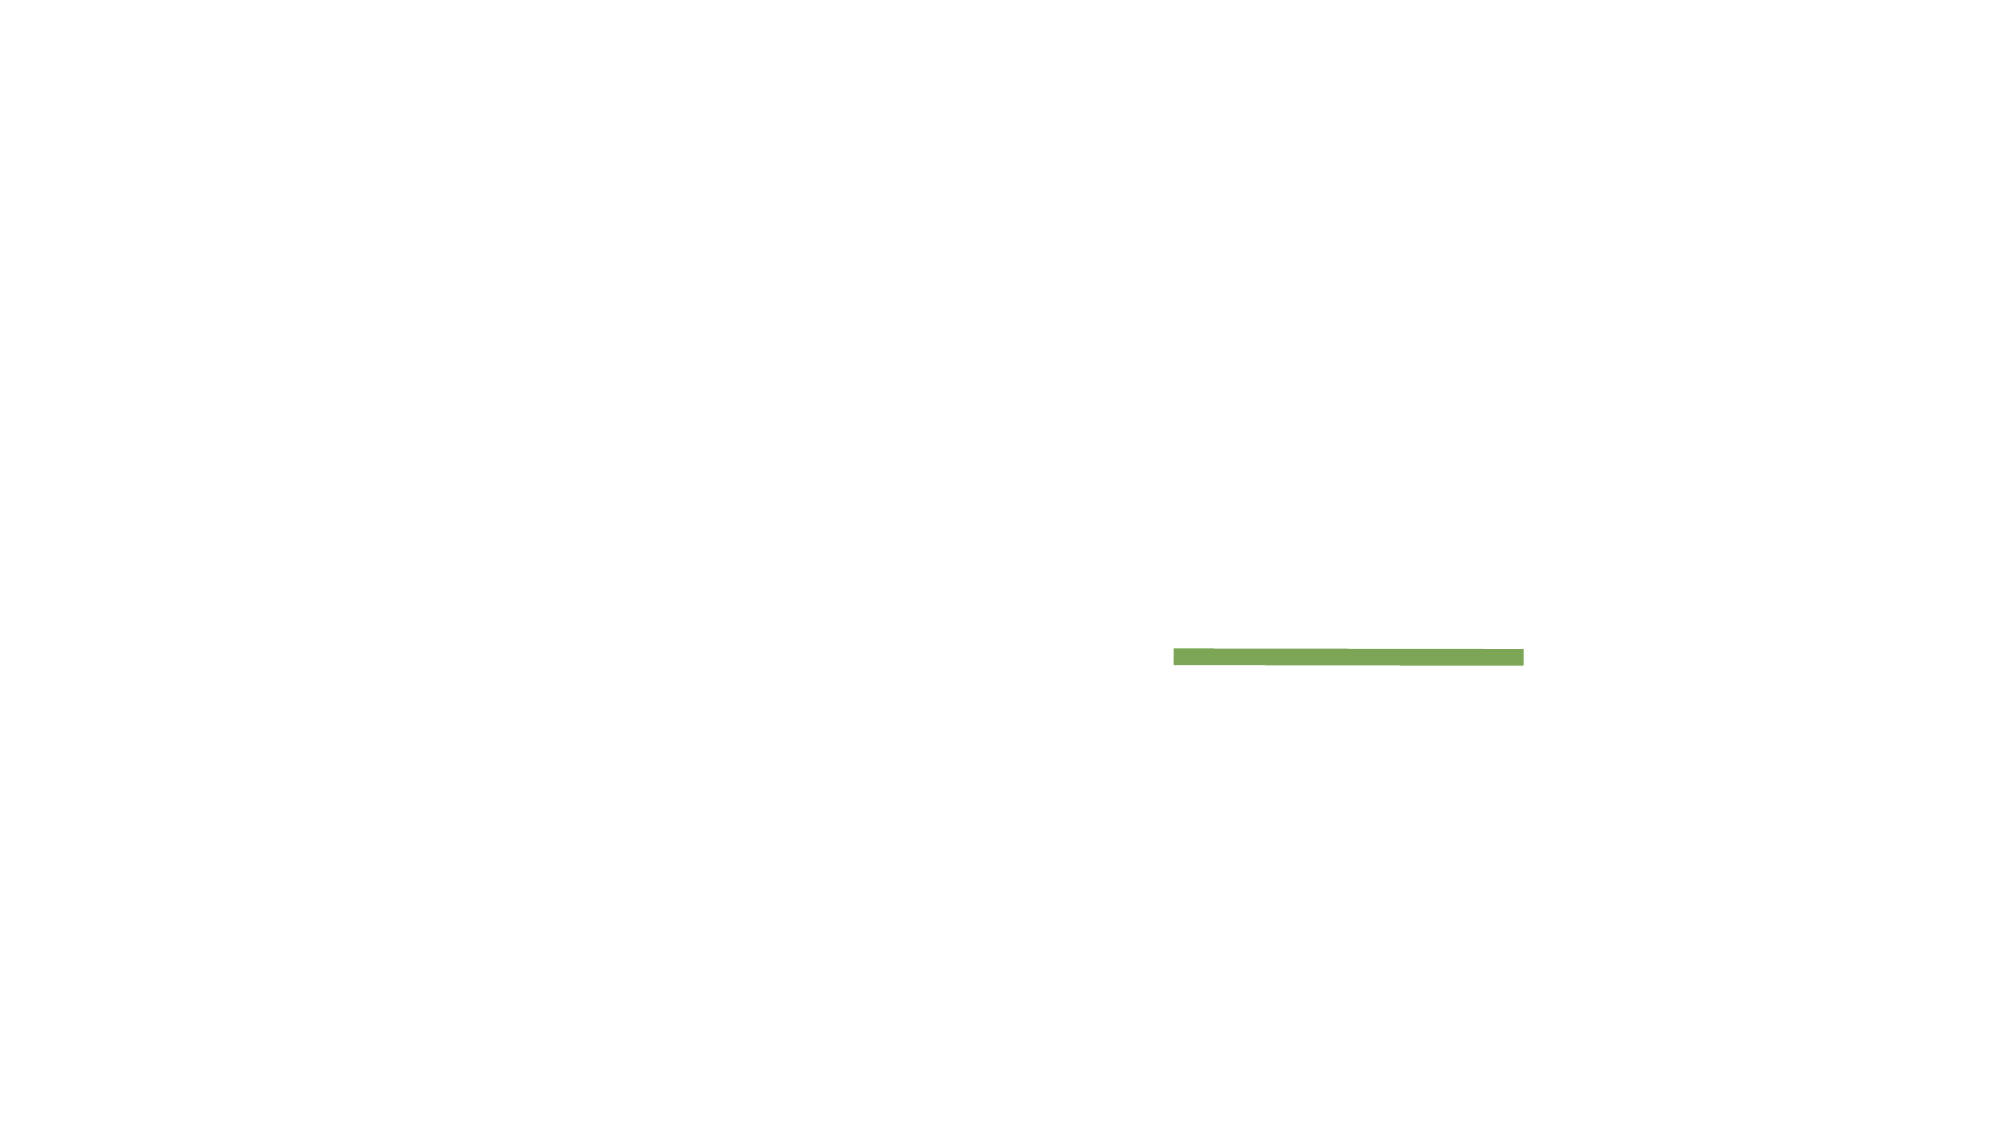

# Alloy part (myke, be my guest)